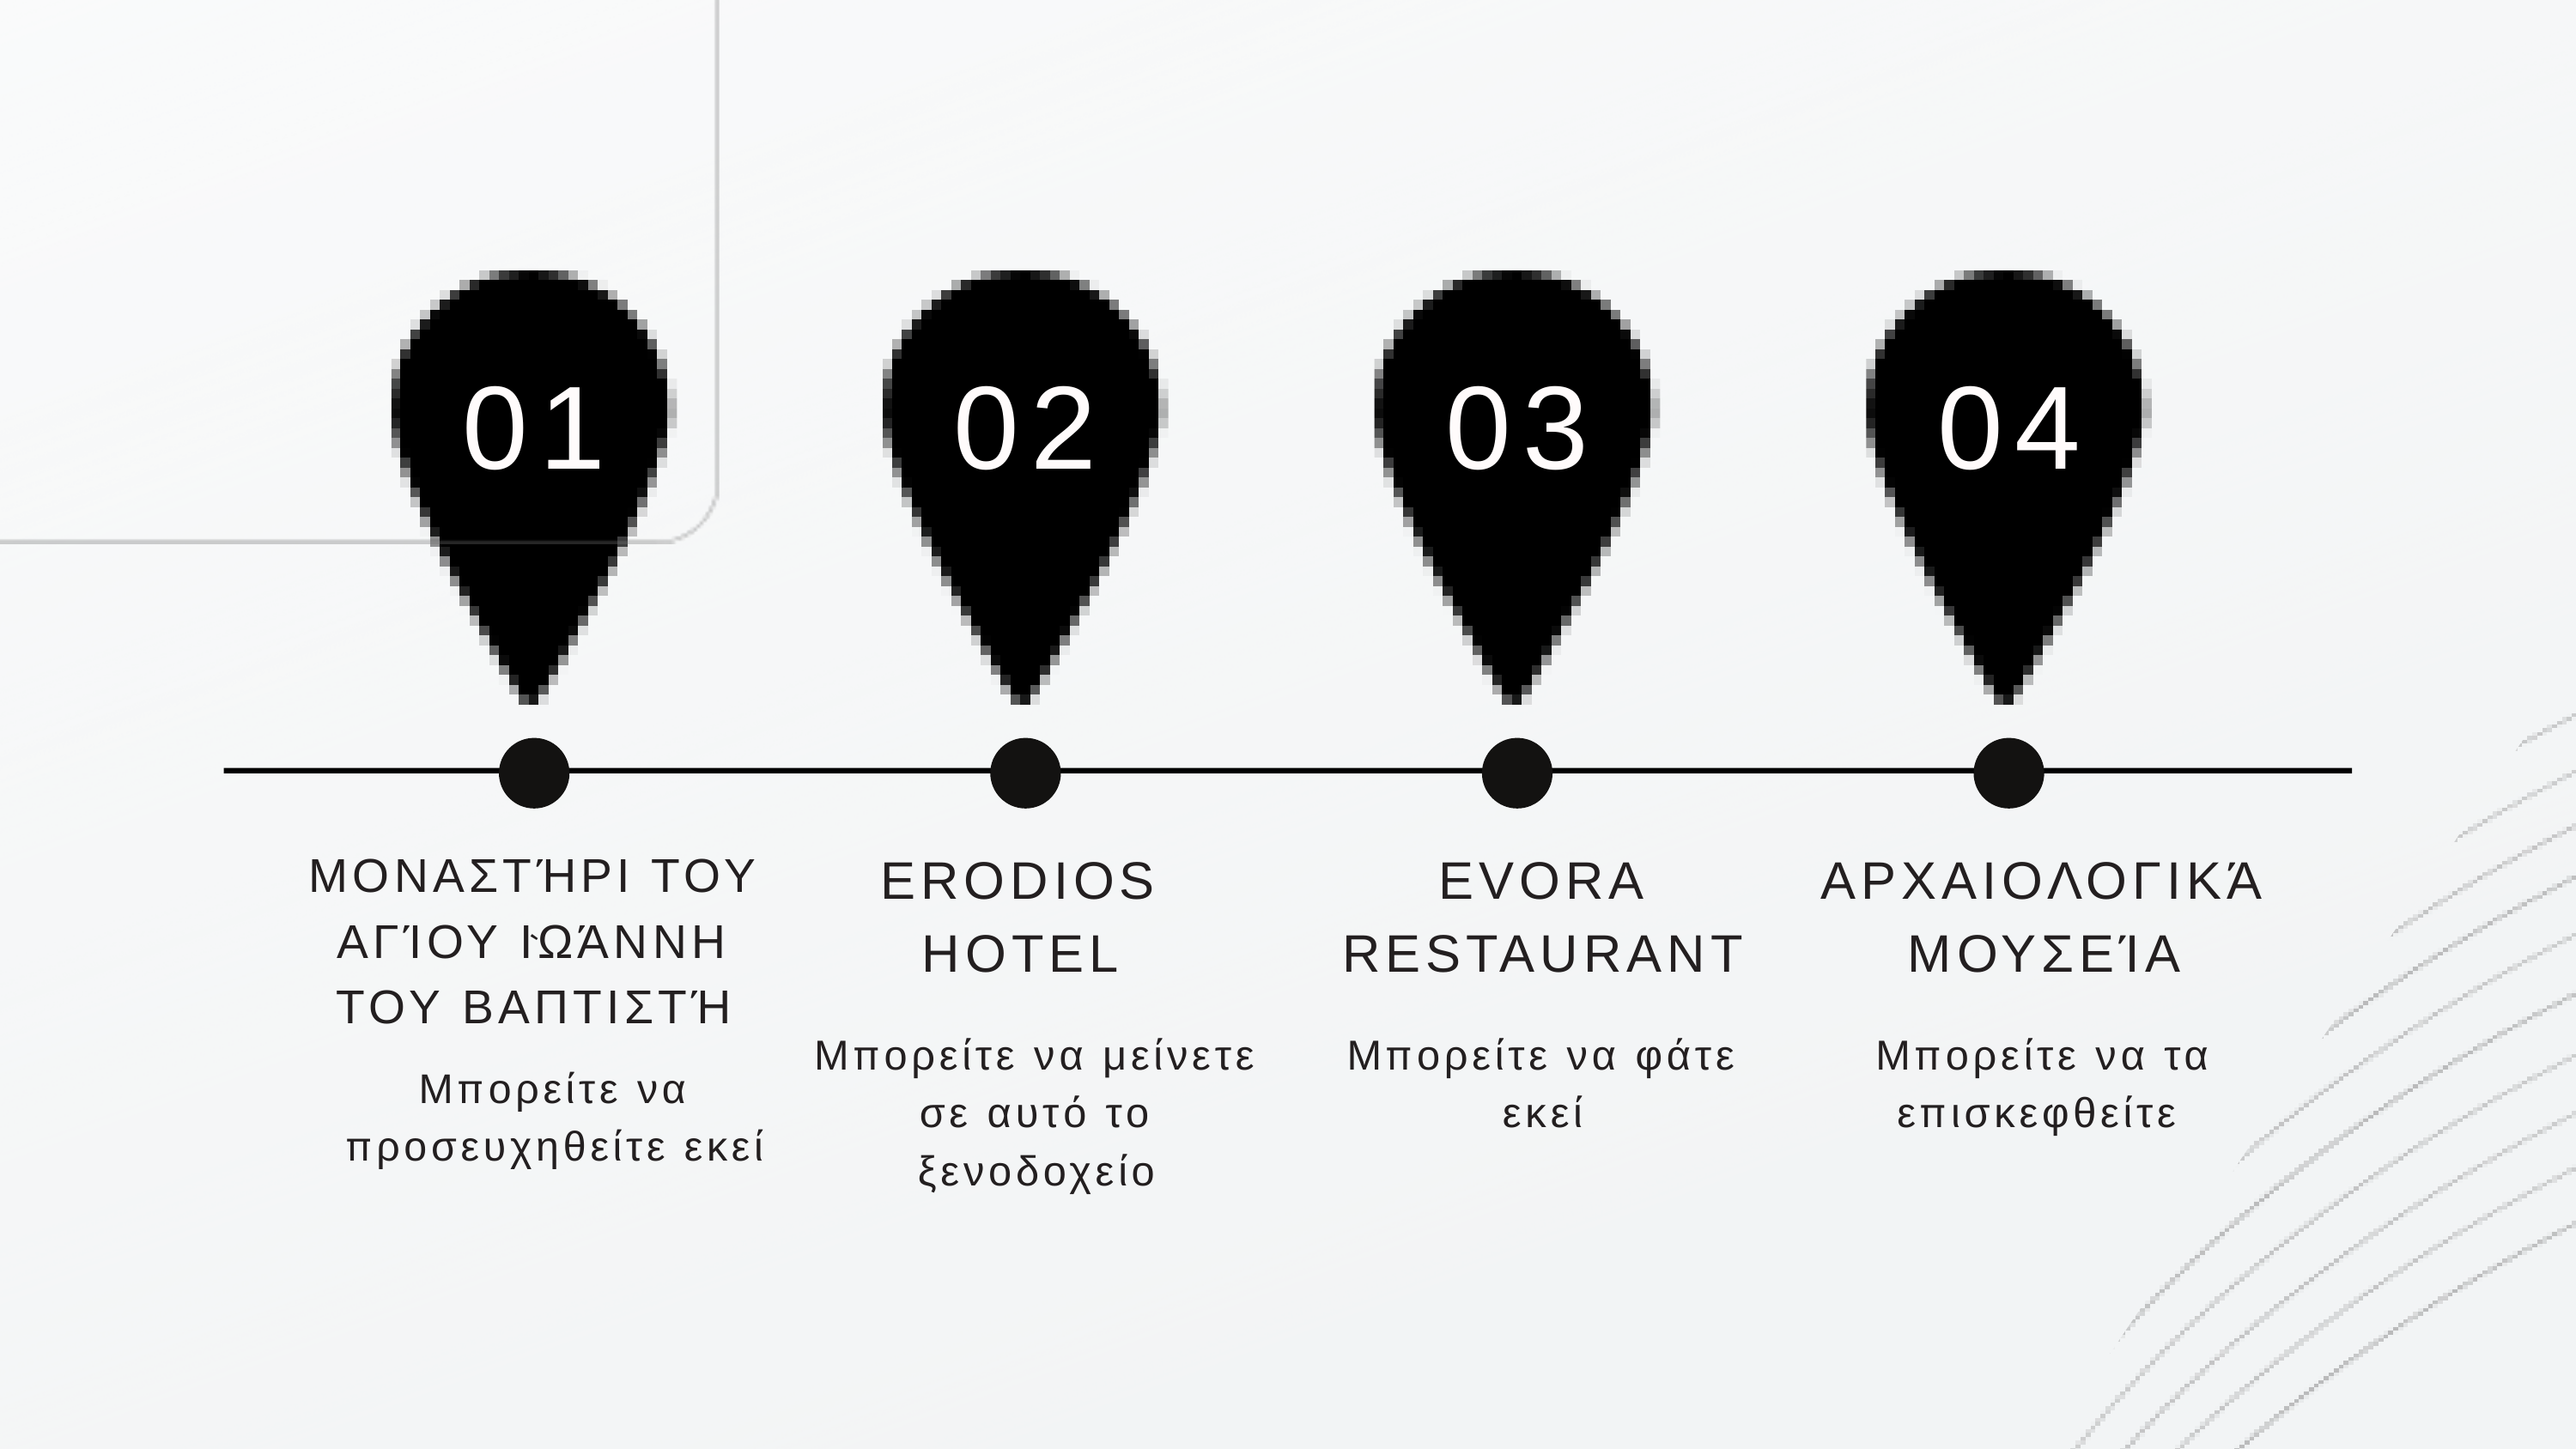

01
02
03
04

ΜΟΝΑΣΤΉΡΙ ΤΟΥ ΑΓΊΟΥ ΙΩΆΝΝΗ ΤΟΥ ΒΑΠΤΙΣΤΉ
ERODIOS HOTEL
ΑΡΧΑΙΟΛΟΓΙΚΆ ΜΟΥΣΕΊΑ
EVORA RESTAURANT
`
Μπορείτε να μείνετε σε αυτό το ξενοδοχείο
Μπορείτε να φάτε εκεί
Μπορείτε να τα επισκεφθείτε
Μπορείτε να προσευχηθείτε εκεί